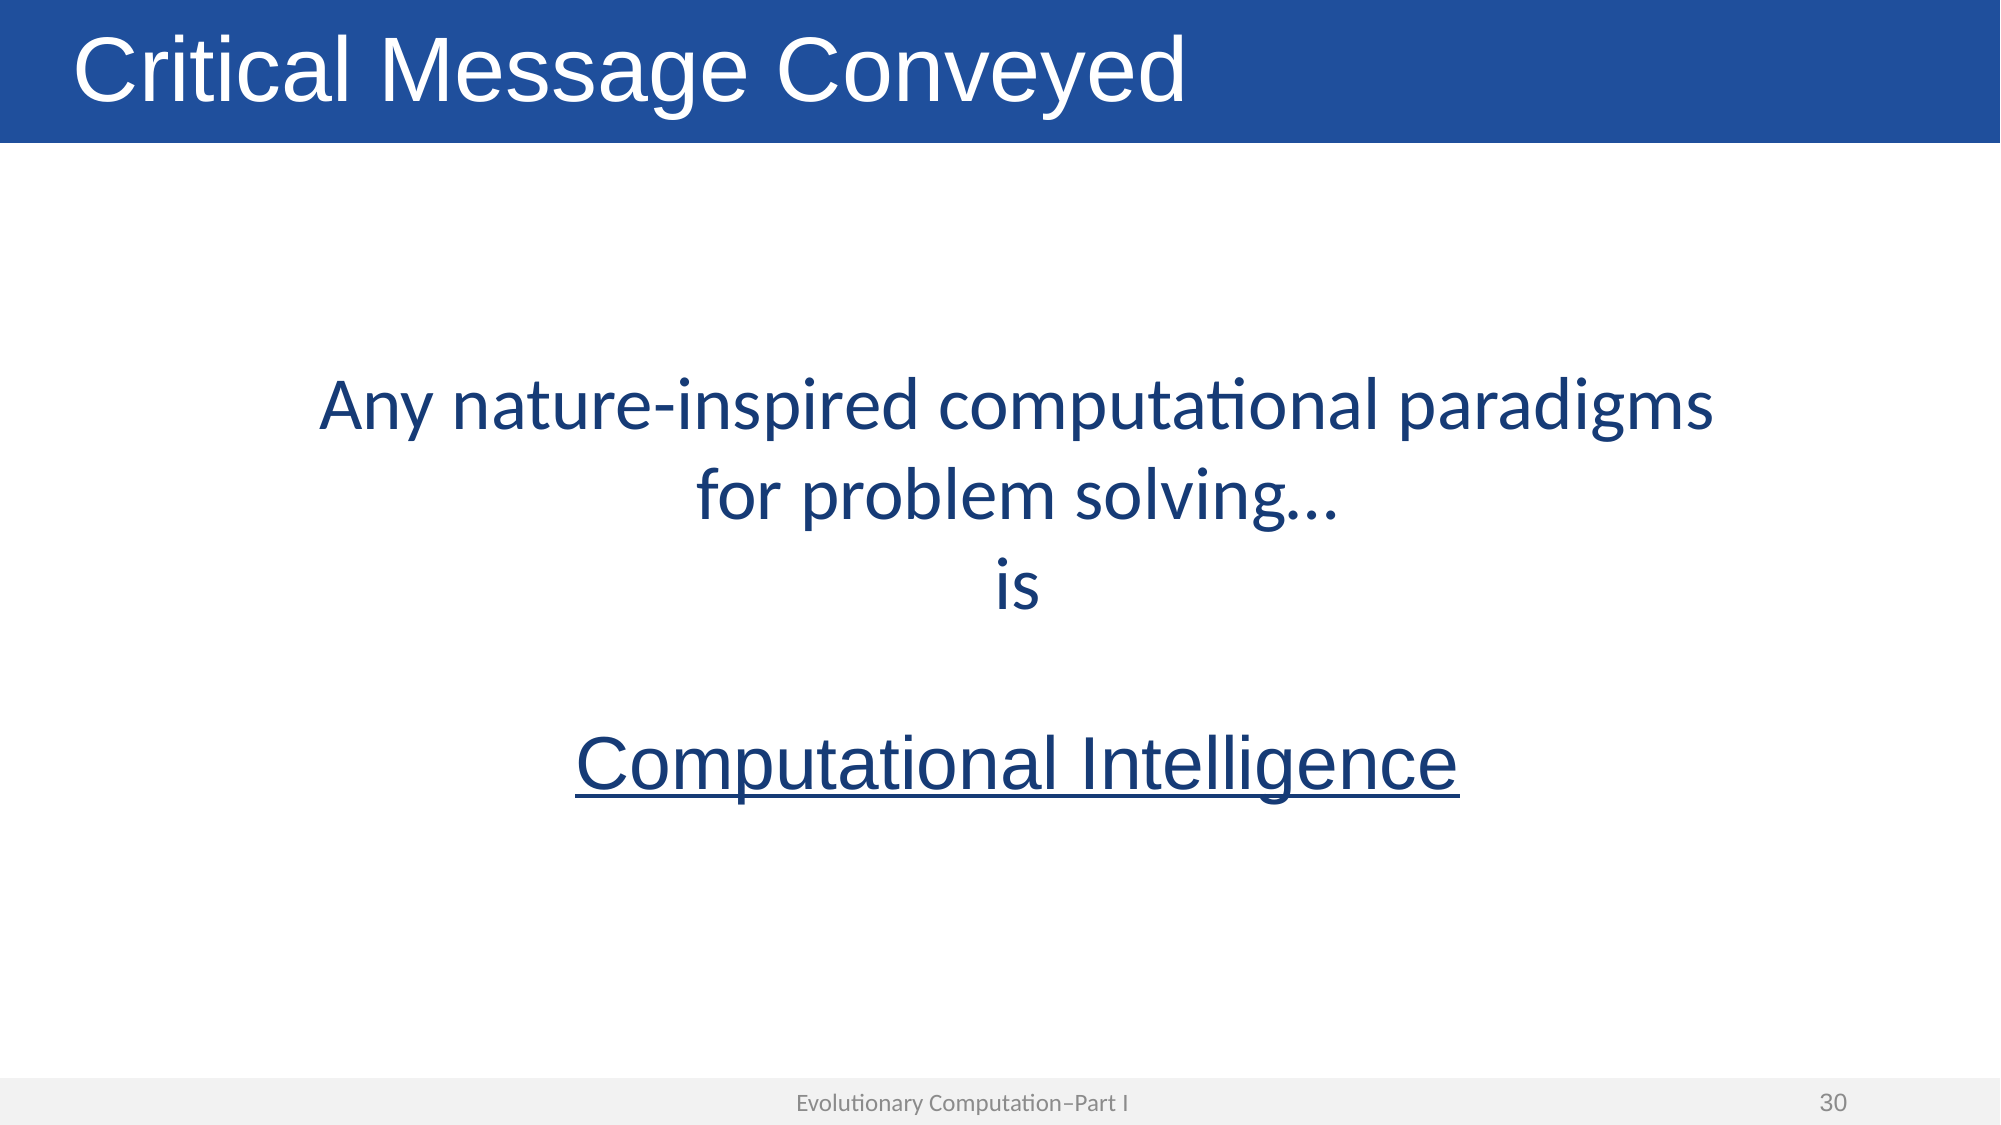

# Critical Message Conveyed
Any nature-inspired computational paradigms
for problem solving…
is

Computational Intelligence
Evolutionary Computation–Part I
30